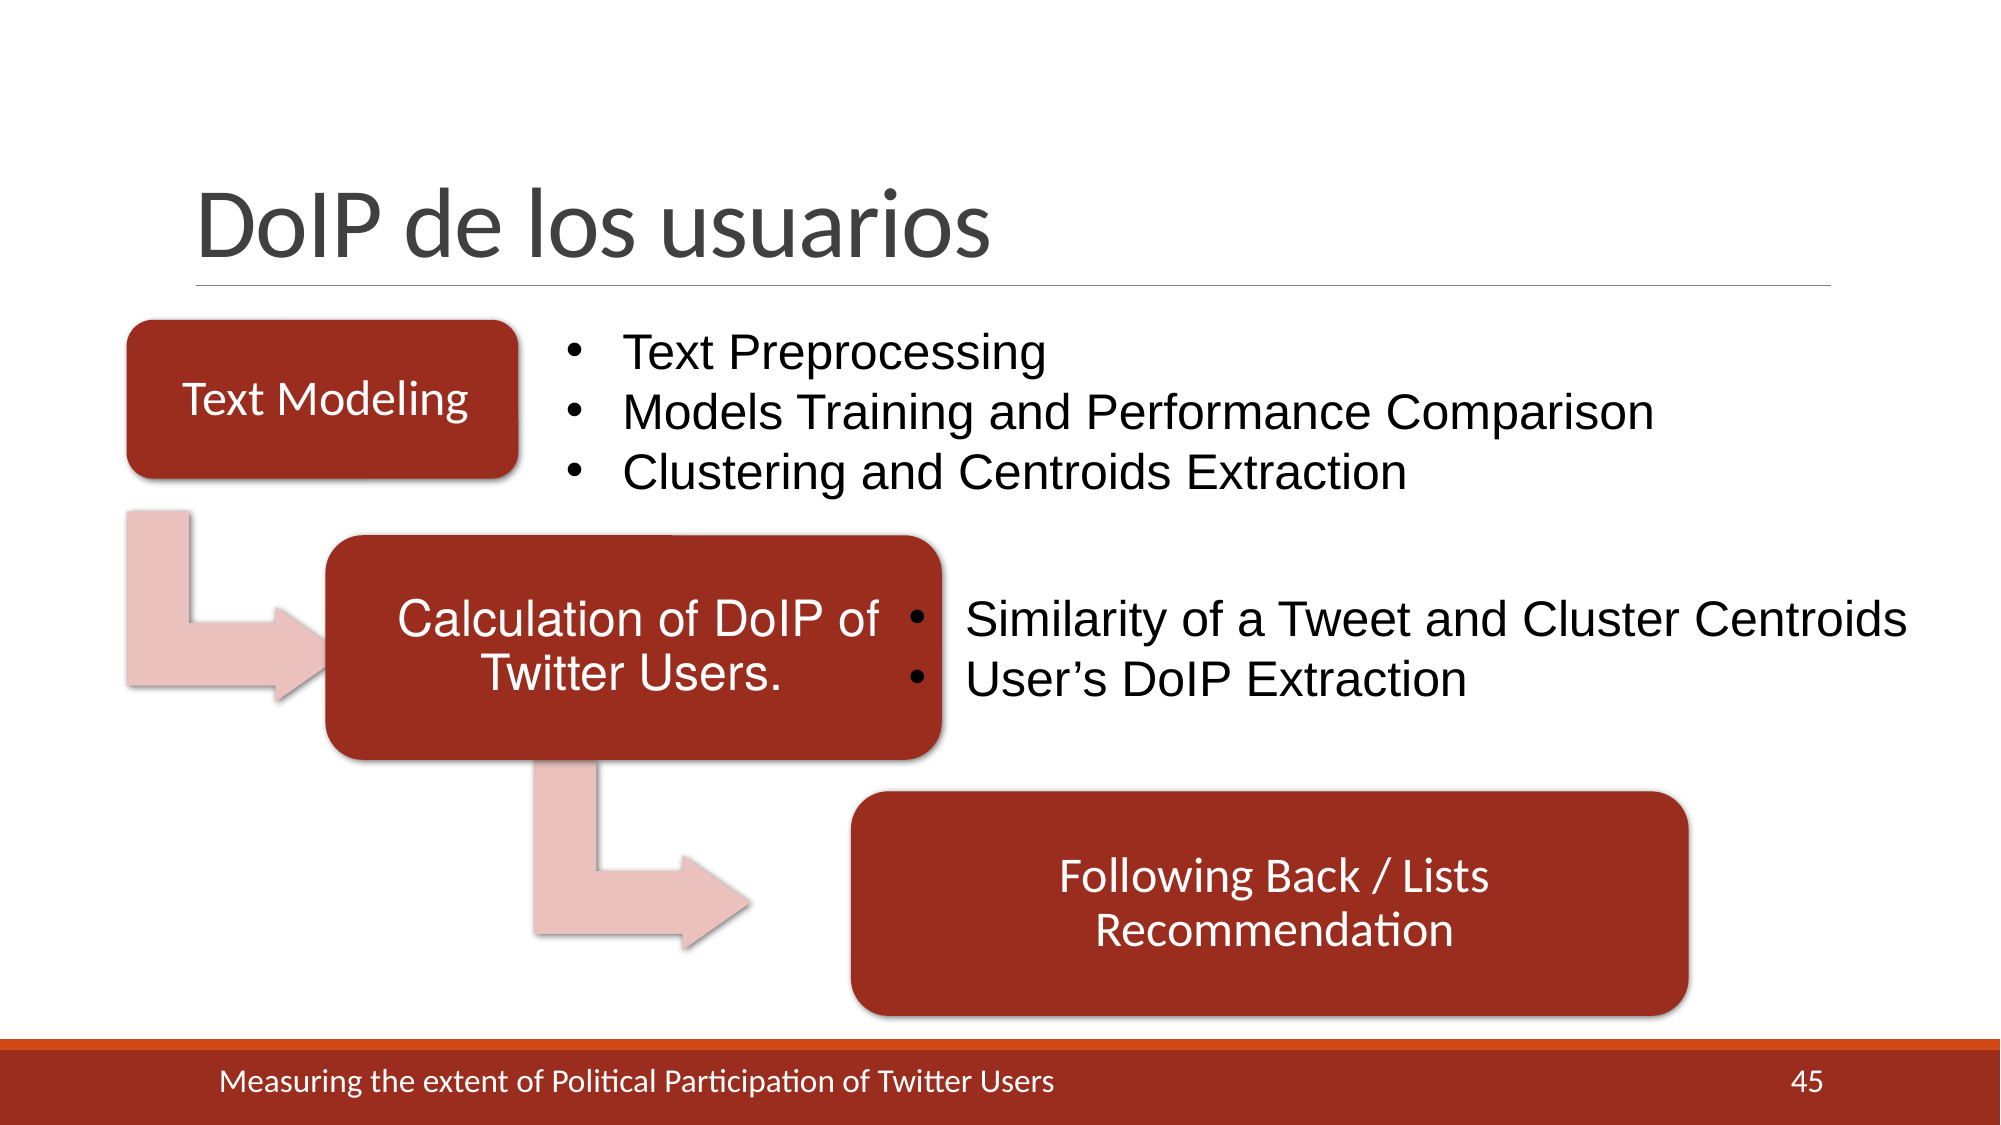

# DoIP de los usuarios
Text Modeling
Calculation of DoIP of Twitter Users.
Following Back / Lists Recommendation
Text Preprocessing
Models Training and Performance Comparison
Clustering and Centroids Extraction
Similarity of a Tweet and Cluster Centroids
User’s DoIP Extraction
Measuring the extent of Political Participation of Twitter Users                                                                                                  45